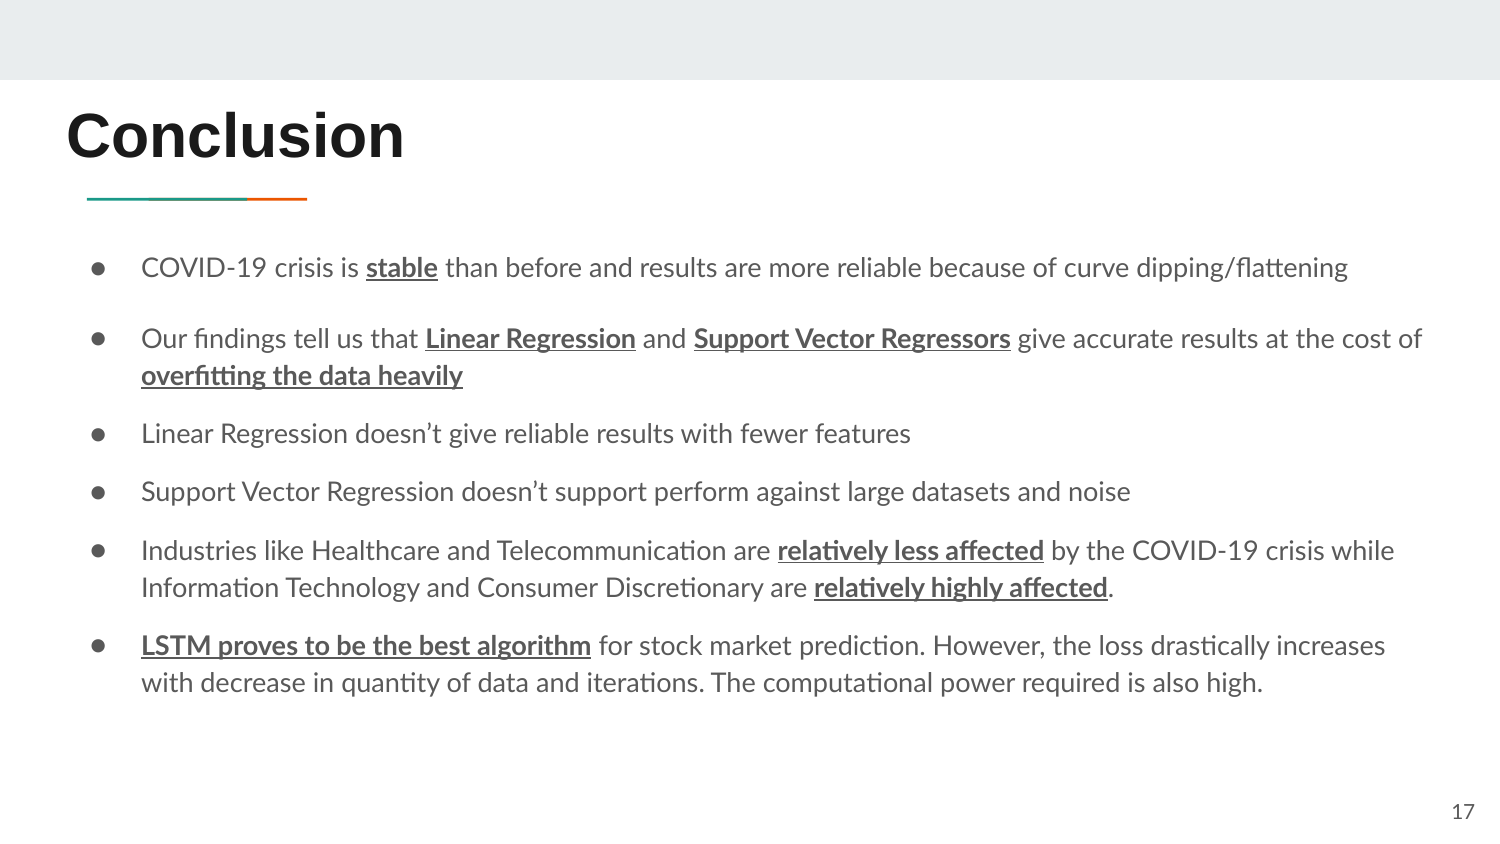

# Conclusion
COVID-19 crisis is stable than before and results are more reliable because of curve dipping/flattening
Our findings tell us that Linear Regression and Support Vector Regressors give accurate results at the cost of overfitting the data heavily
Linear Regression doesn’t give reliable results with fewer features
Support Vector Regression doesn’t support perform against large datasets and noise
Industries like Healthcare and Telecommunication are relatively less affected by the COVID-19 crisis while Information Technology and Consumer Discretionary are relatively highly affected.
LSTM proves to be the best algorithm for stock market prediction. However, the loss drastically increases with decrease in quantity of data and iterations. The computational power required is also high.

17